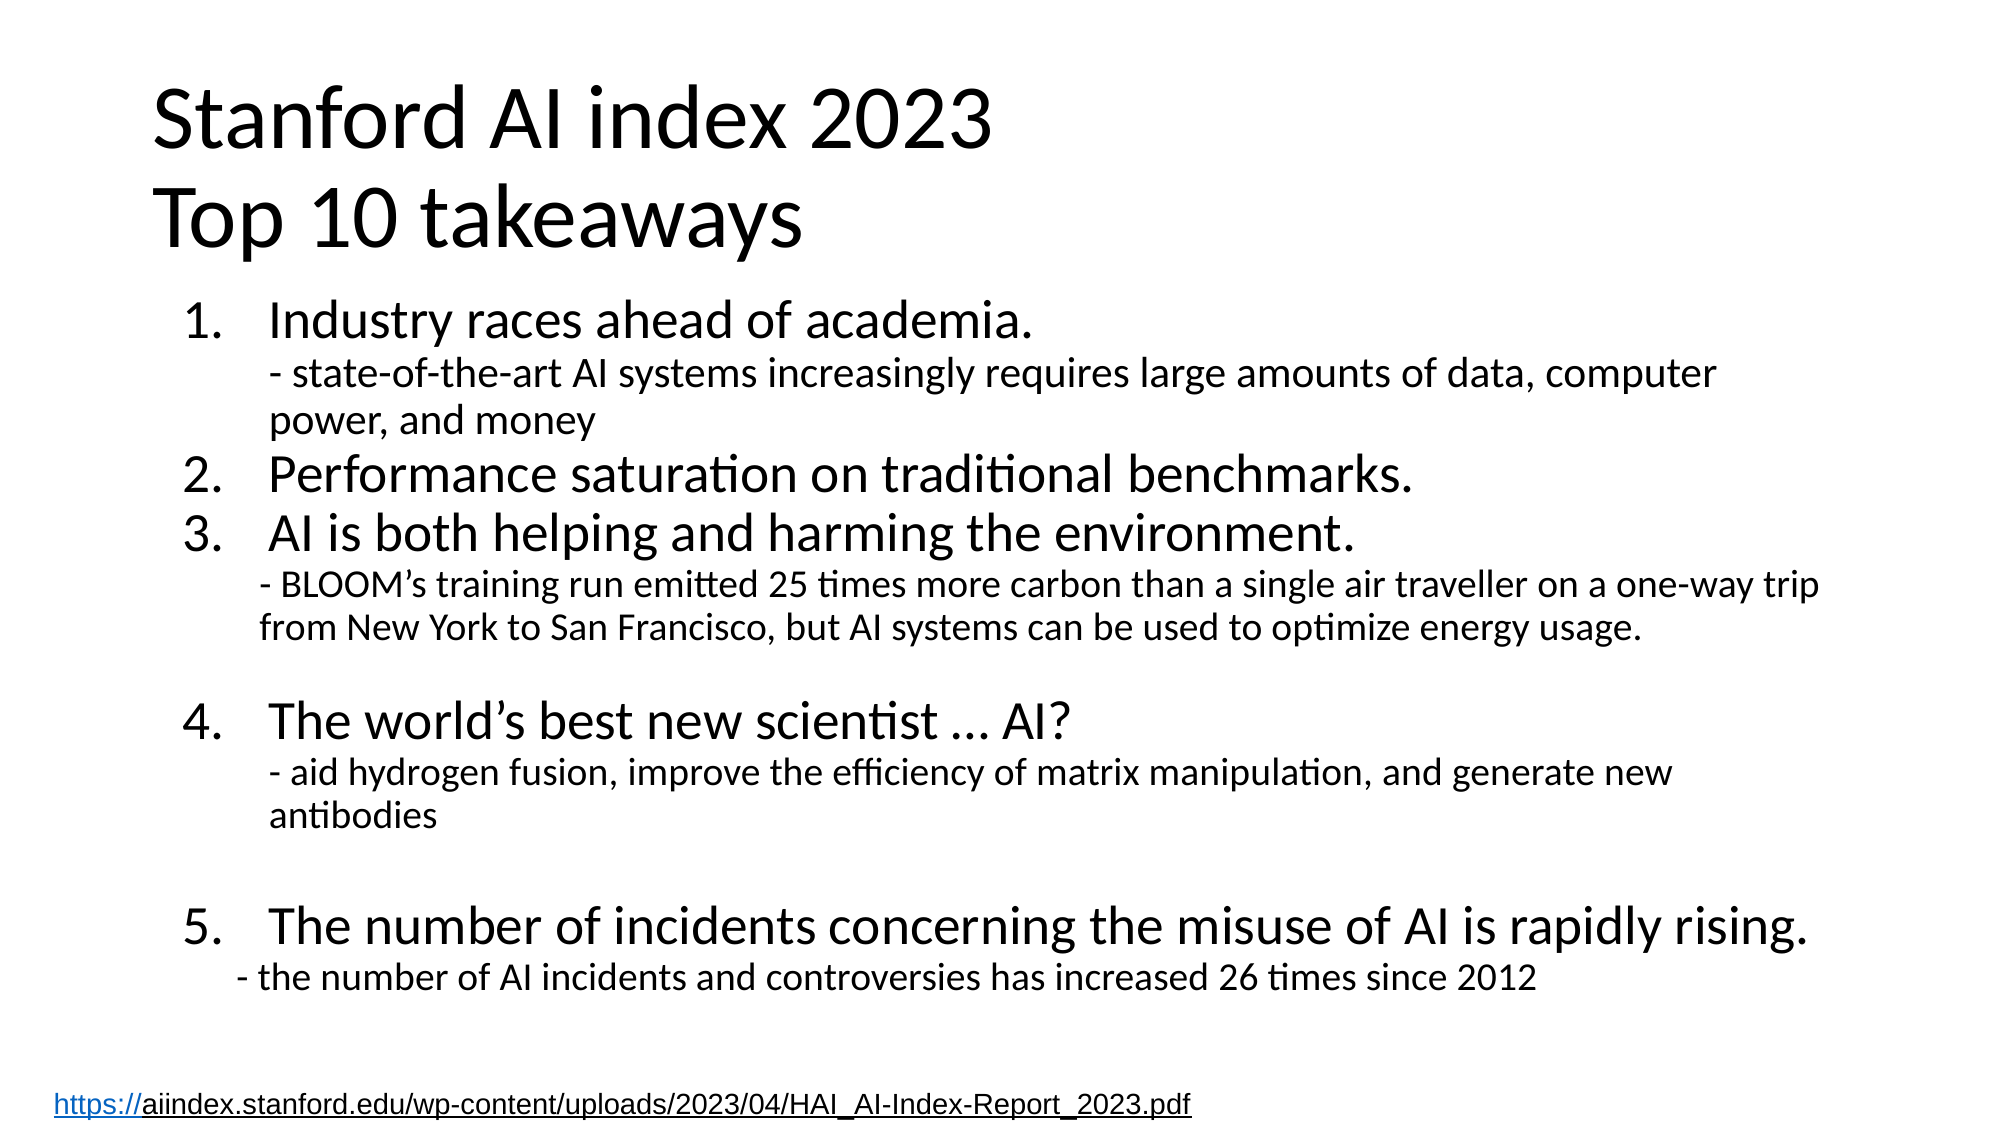

# Stanford AI index 2023 Top 10 takeaways
Industry races ahead of academia.
- state-of-the-art AI systems increasingly requires large amounts of data, computer power, and money
Performance saturation on traditional benchmarks.
AI is both helping and harming the environment.
- BLOOM’s training run emitted 25 times more carbon than a single air traveller on a one-way trip from New York to San Francisco, but AI systems can be used to optimize energy usage.
The world’s best new scientist … AI?
- aid hydrogen fusion, improve the efficiency of matrix manipulation, and generate new antibodies

The number of incidents concerning the misuse of AI is rapidly rising.
      - the number of AI incidents and controversies has increased 26 times since 2012

https://aiindex.stanford.edu/wp-content/uploads/2023/04/HAI_AI-Index-Report_2023.pdf